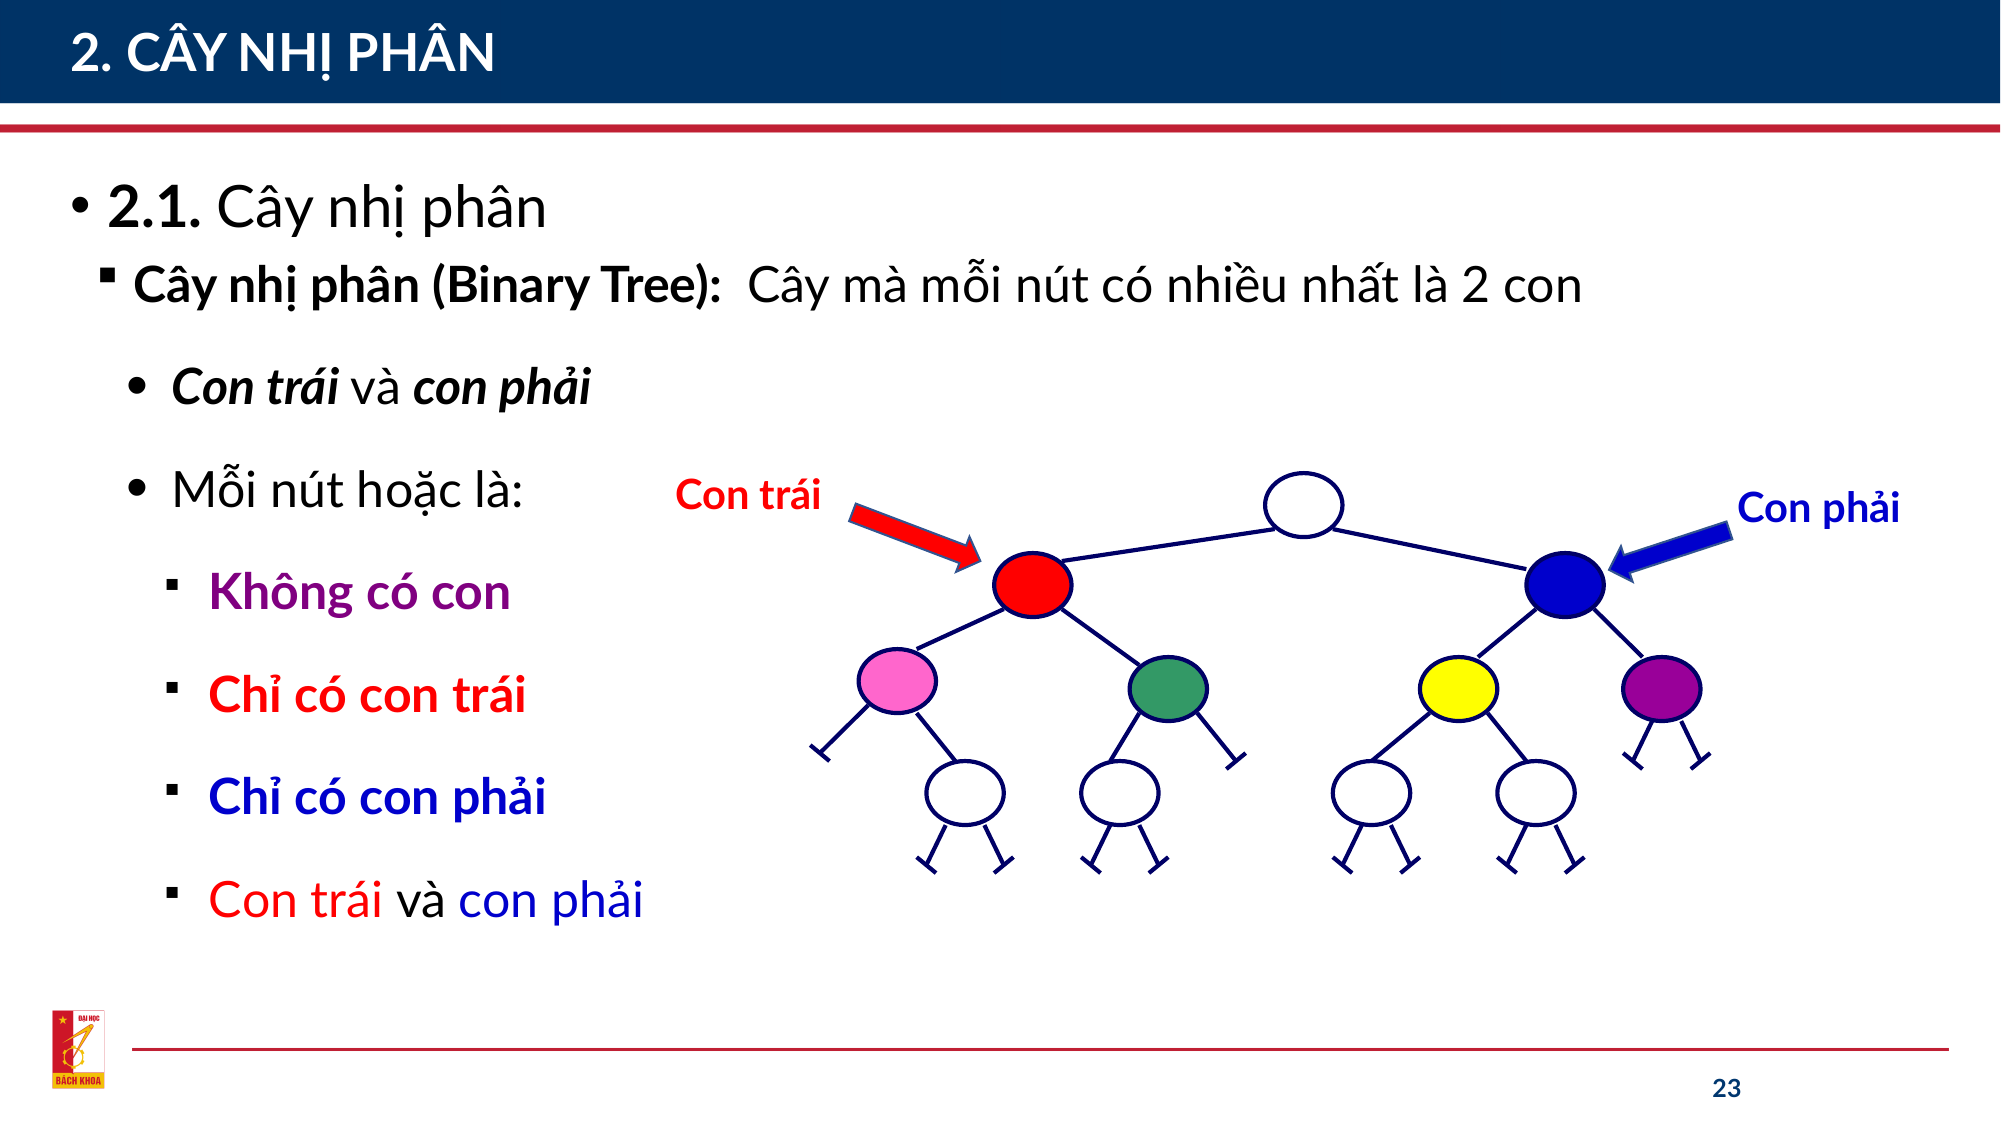

# 2. CÂY NHỊ PHÂN
2.1. Cây nhị phân
Cây nhị phân (Binary Tree):  Cây mà mỗi nút có nhiều nhất là 2 con
Con trái và con phải
Mỗi nút hoặc là:
Không có con
Chỉ có con trái
Chỉ có con phải
Con trái và con phải
Con trái

Con phải

23